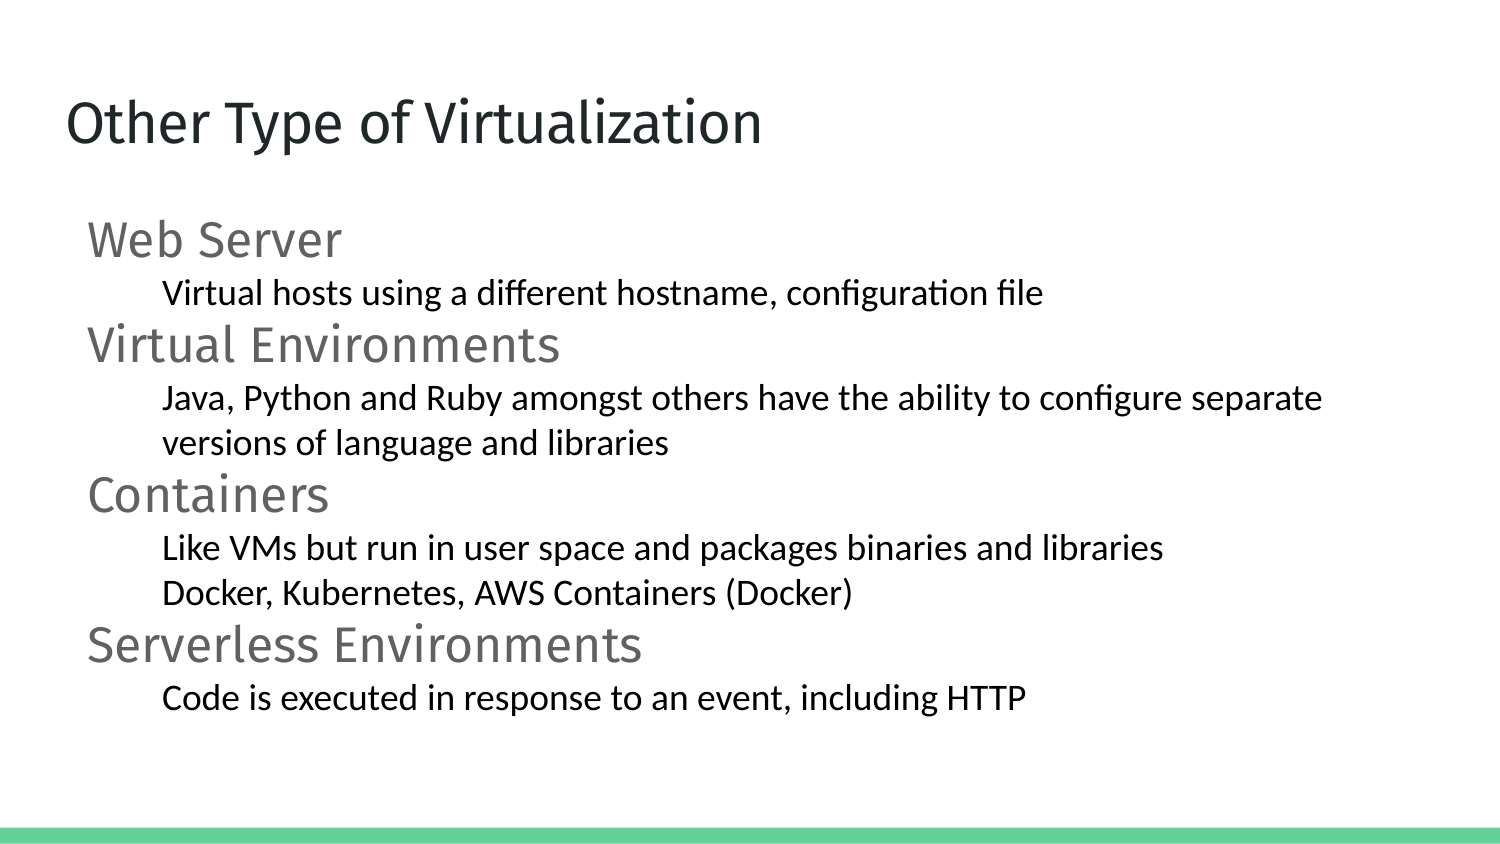

Other Type of Virtualization
Web Server
Virtual hosts using a different hostname, configuration file
Virtual Environments
Java, Python and Ruby amongst others have the ability to configure separate versions of language and libraries
Containers
Like VMs but run in user space and packages binaries and libraries
Docker, Kubernetes, AWS Containers (Docker)
Serverless Environments
Code is executed in response to an event, including HTTP

# Other types of virtualization